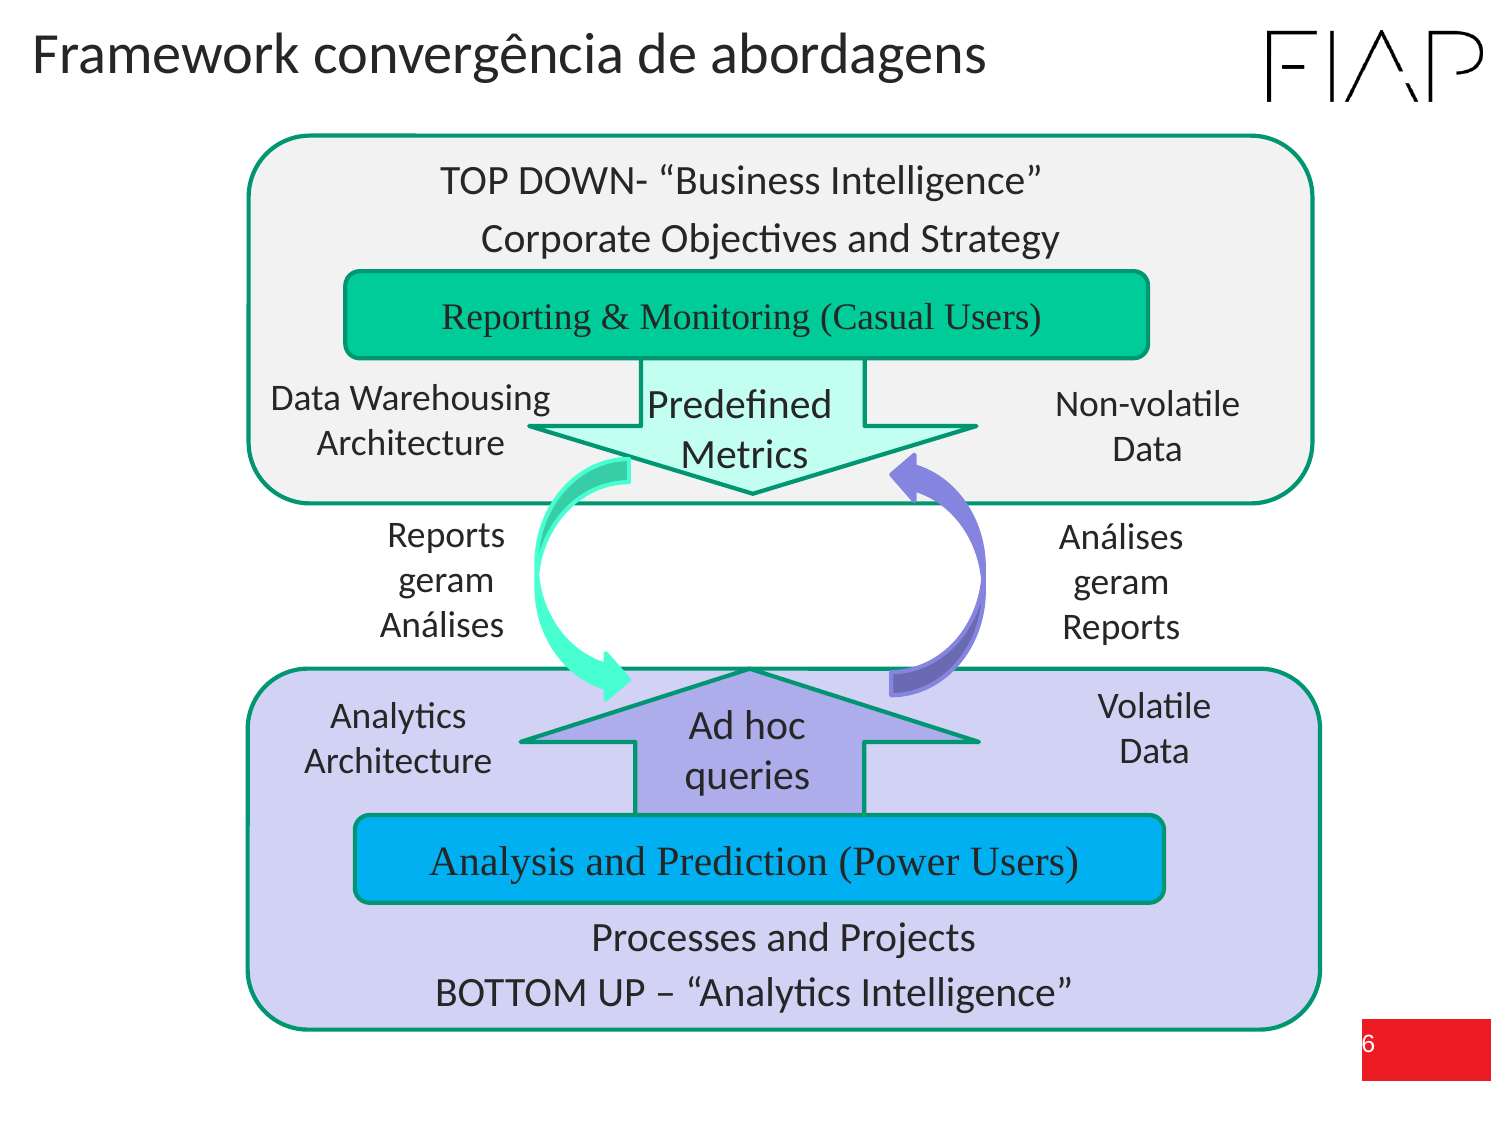

Framework convergência de abordagens

TOP DOWN- “Business Intelligence”
Corporate Objectives and Strategy
Reporting & Monitoring (Casual Users)

Predefined
Metrics
Data Warehousing Architecture
Non-volatile Data
Reports
geram
Análises
Análises
geram
Reports

Analysis and Prediction (Power Users)
Ad hoc
queries
Processes and Projects
BOTTOM UP – “Analytics Intelligence”
Volatile
Data
Analytics Architecture